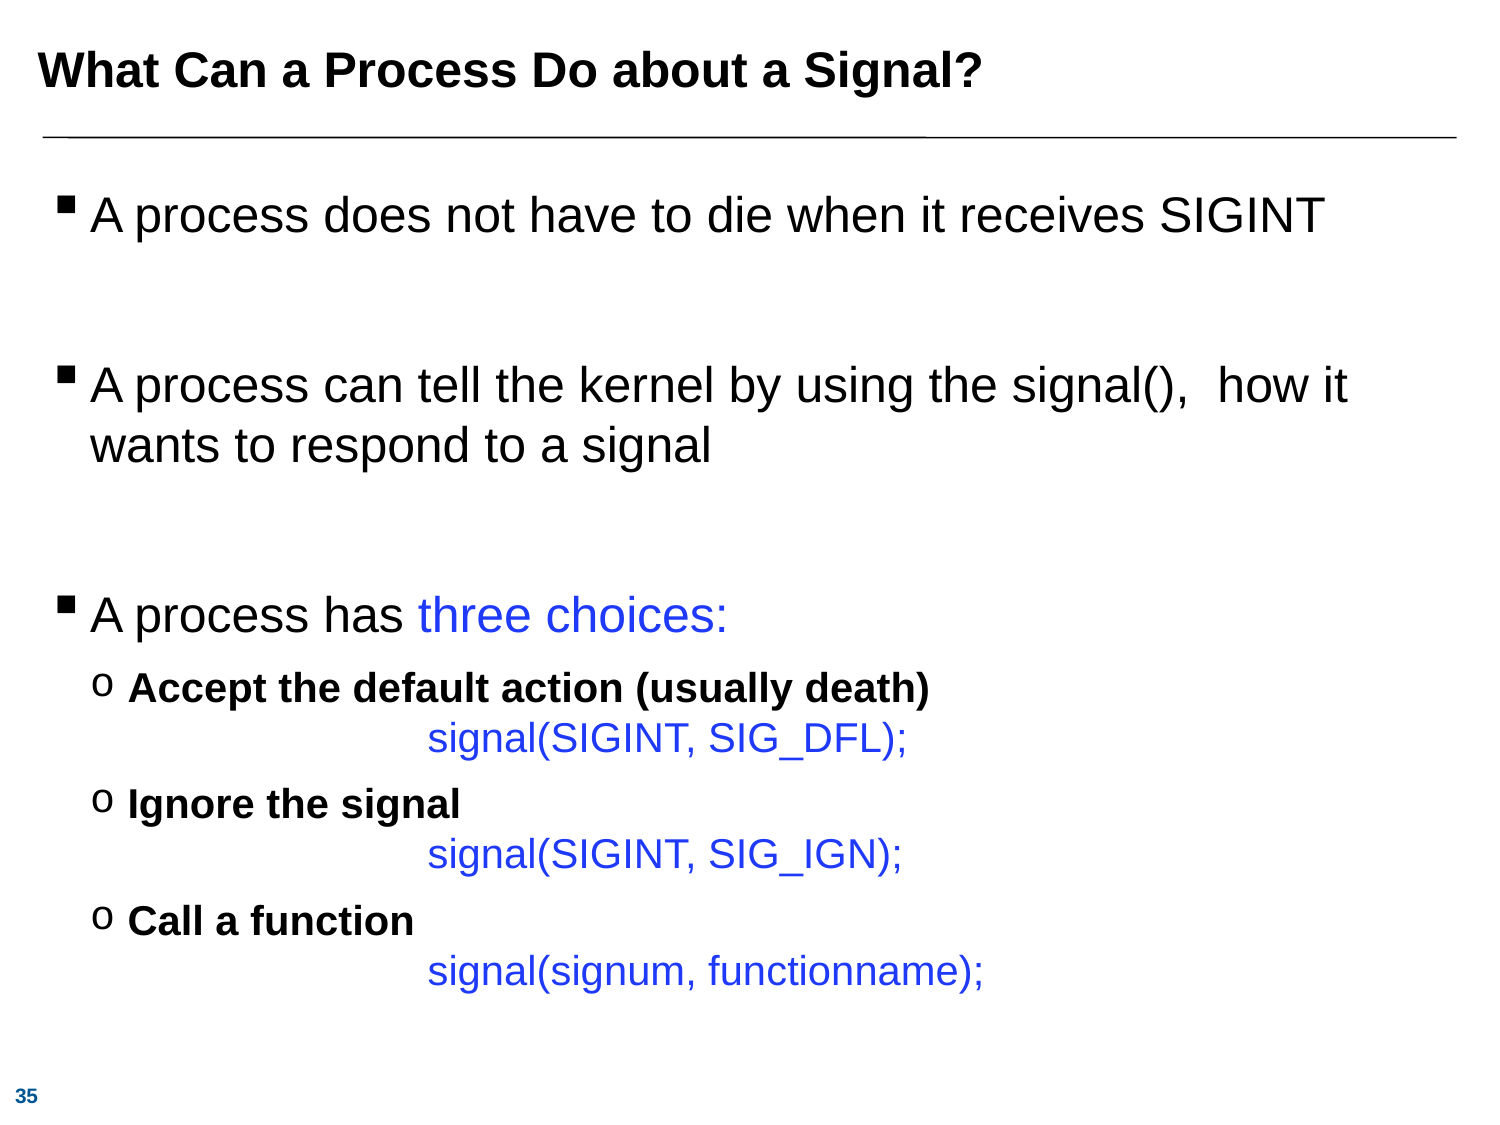

# What Can a Process Do about a Signal?
A process does not have to die when it receives SIGINT

A process can tell the kernel by using the signal(),  how it wants to respond to a signal

A process has three choices:
Accept the default action (usually death)
		signal(SIGINT, SIG_DFL);
Ignore the signal
		signal(SIGINT, SIG_IGN);
Call a function
		signal(signum, functionname);
35